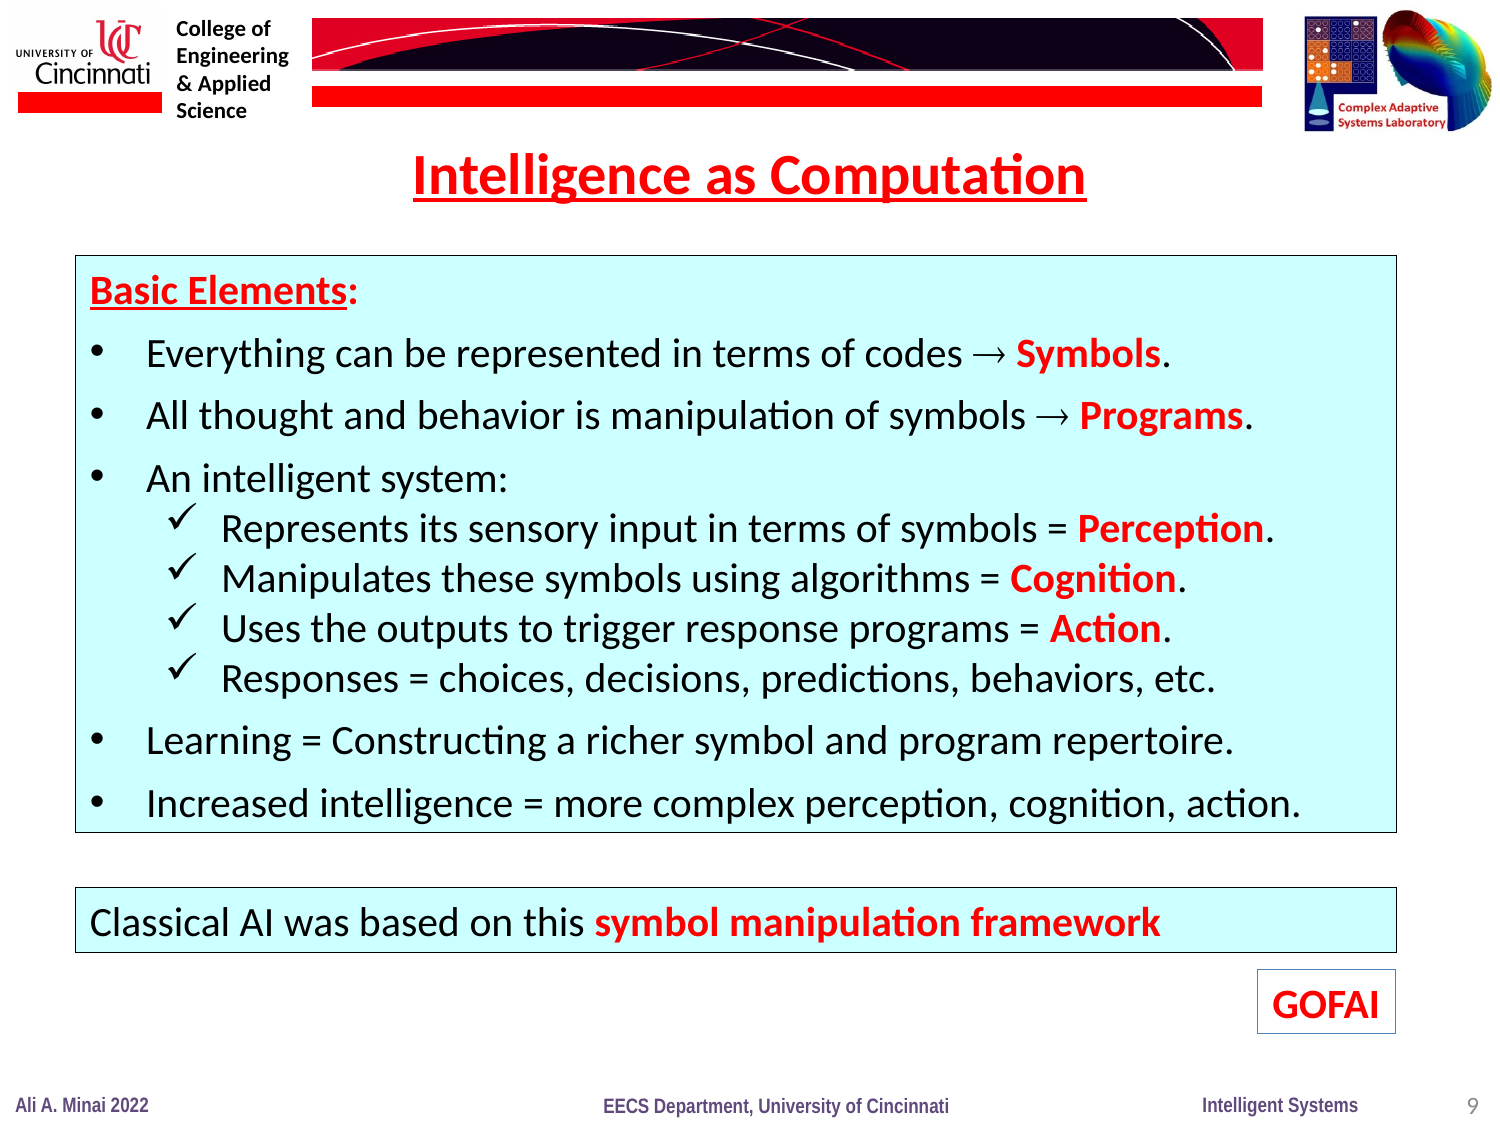

Intelligence as Computation
Basic Elements:
Everything can be represented in terms of codes → Symbols.
All thought and behavior is manipulation of symbols → Programs.
An intelligent system:
Represents its sensory input in terms of symbols = Perception.
Manipulates these symbols using algorithms = Cognition.
Uses the outputs to trigger response programs = Action.
Responses = choices, decisions, predictions, behaviors, etc.
Learning = Constructing a richer symbol and program repertoire.
Increased intelligence = more complex perception, cognition, action.
Classical AI was based on this symbol manipulation framework
GOFAI